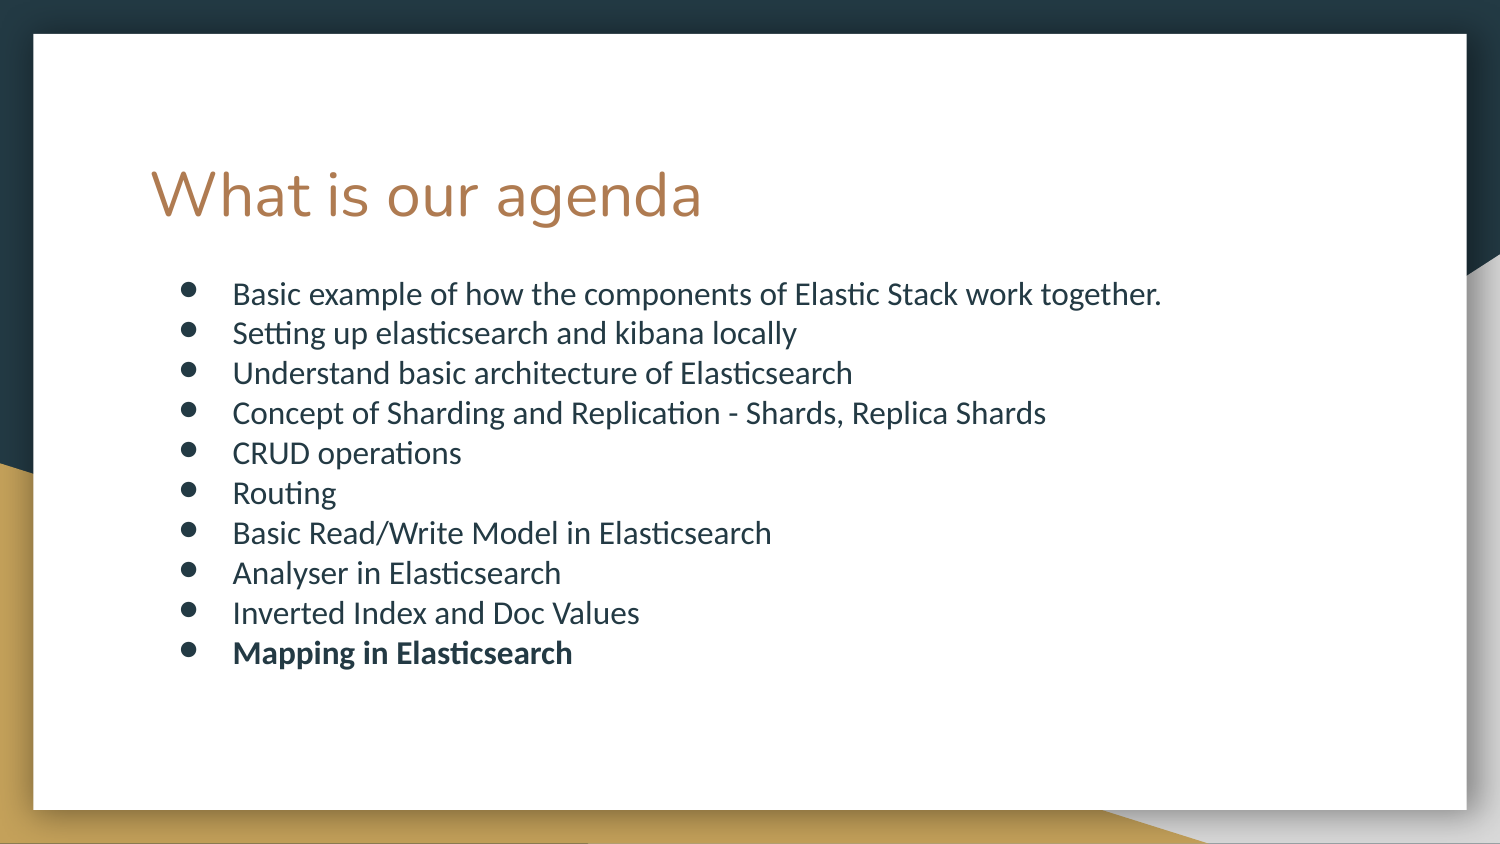

# What is our agenda
Basic example of how the components of Elastic Stack work together.
Setting up elasticsearch and kibana locally
Understand basic architecture of Elasticsearch
Concept of Sharding and Replication - Shards, Replica Shards
CRUD operations
Routing
Basic Read/Write Model in Elasticsearch
Analyser in Elasticsearch
Inverted Index and Doc Values
Mapping in Elasticsearch